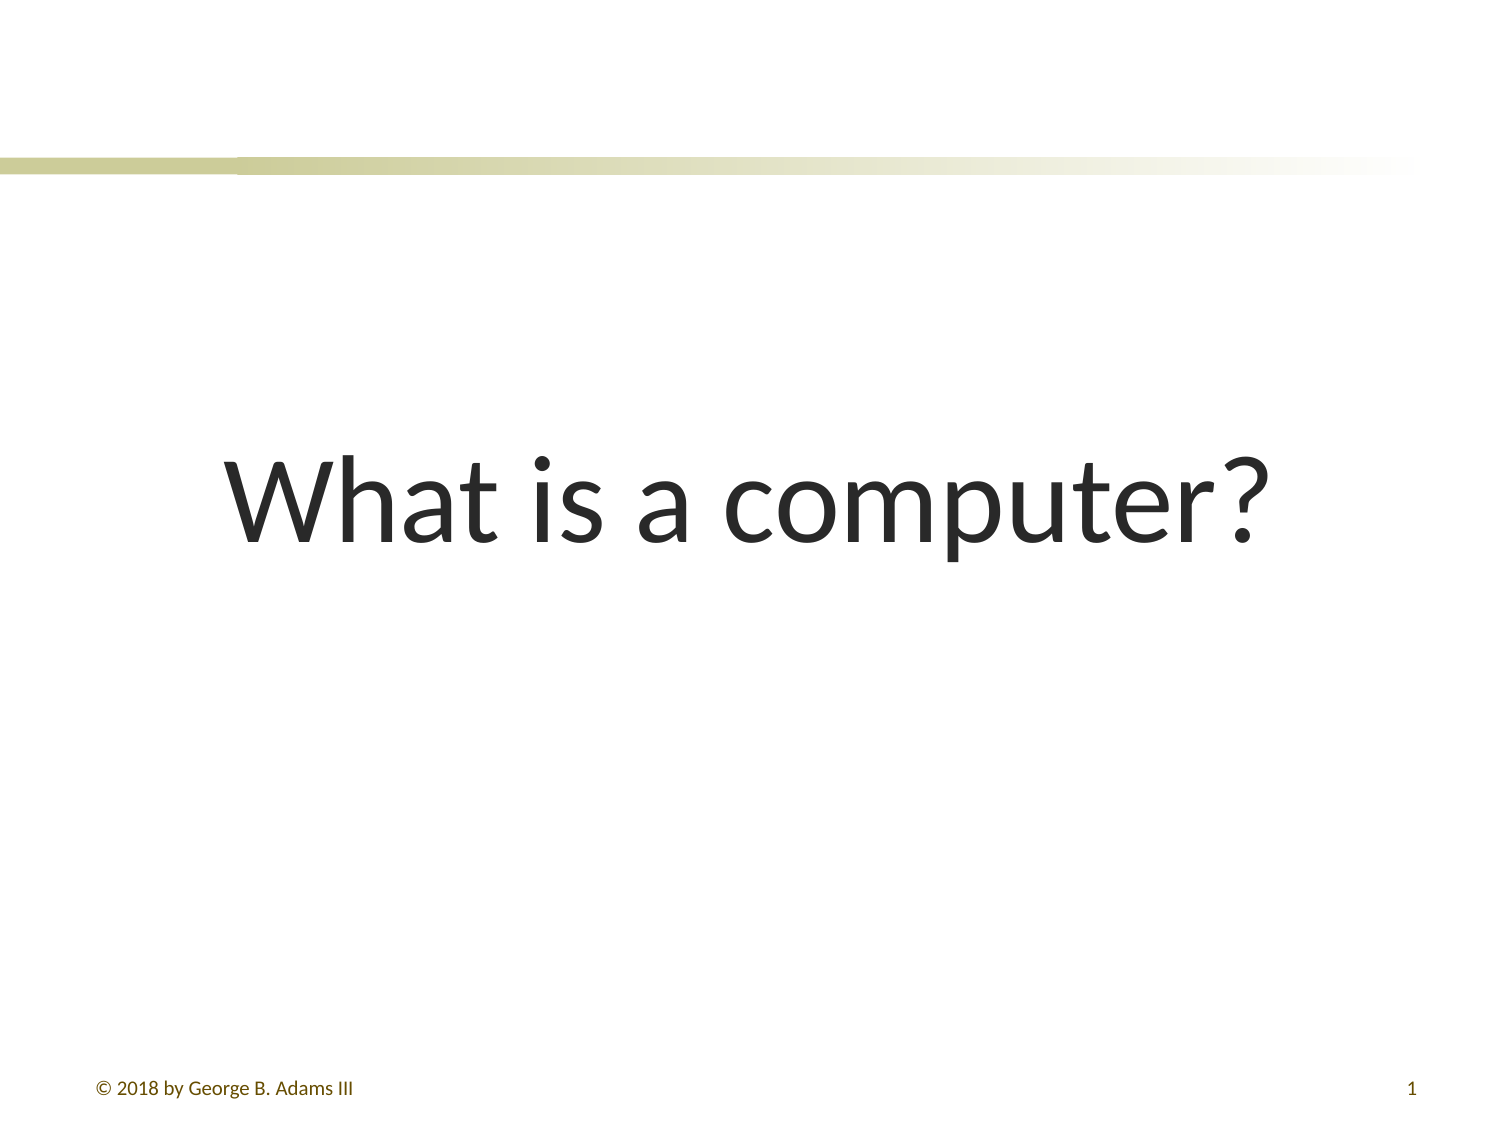

#
What is a computer?
© 2018 by George B. Adams III
1